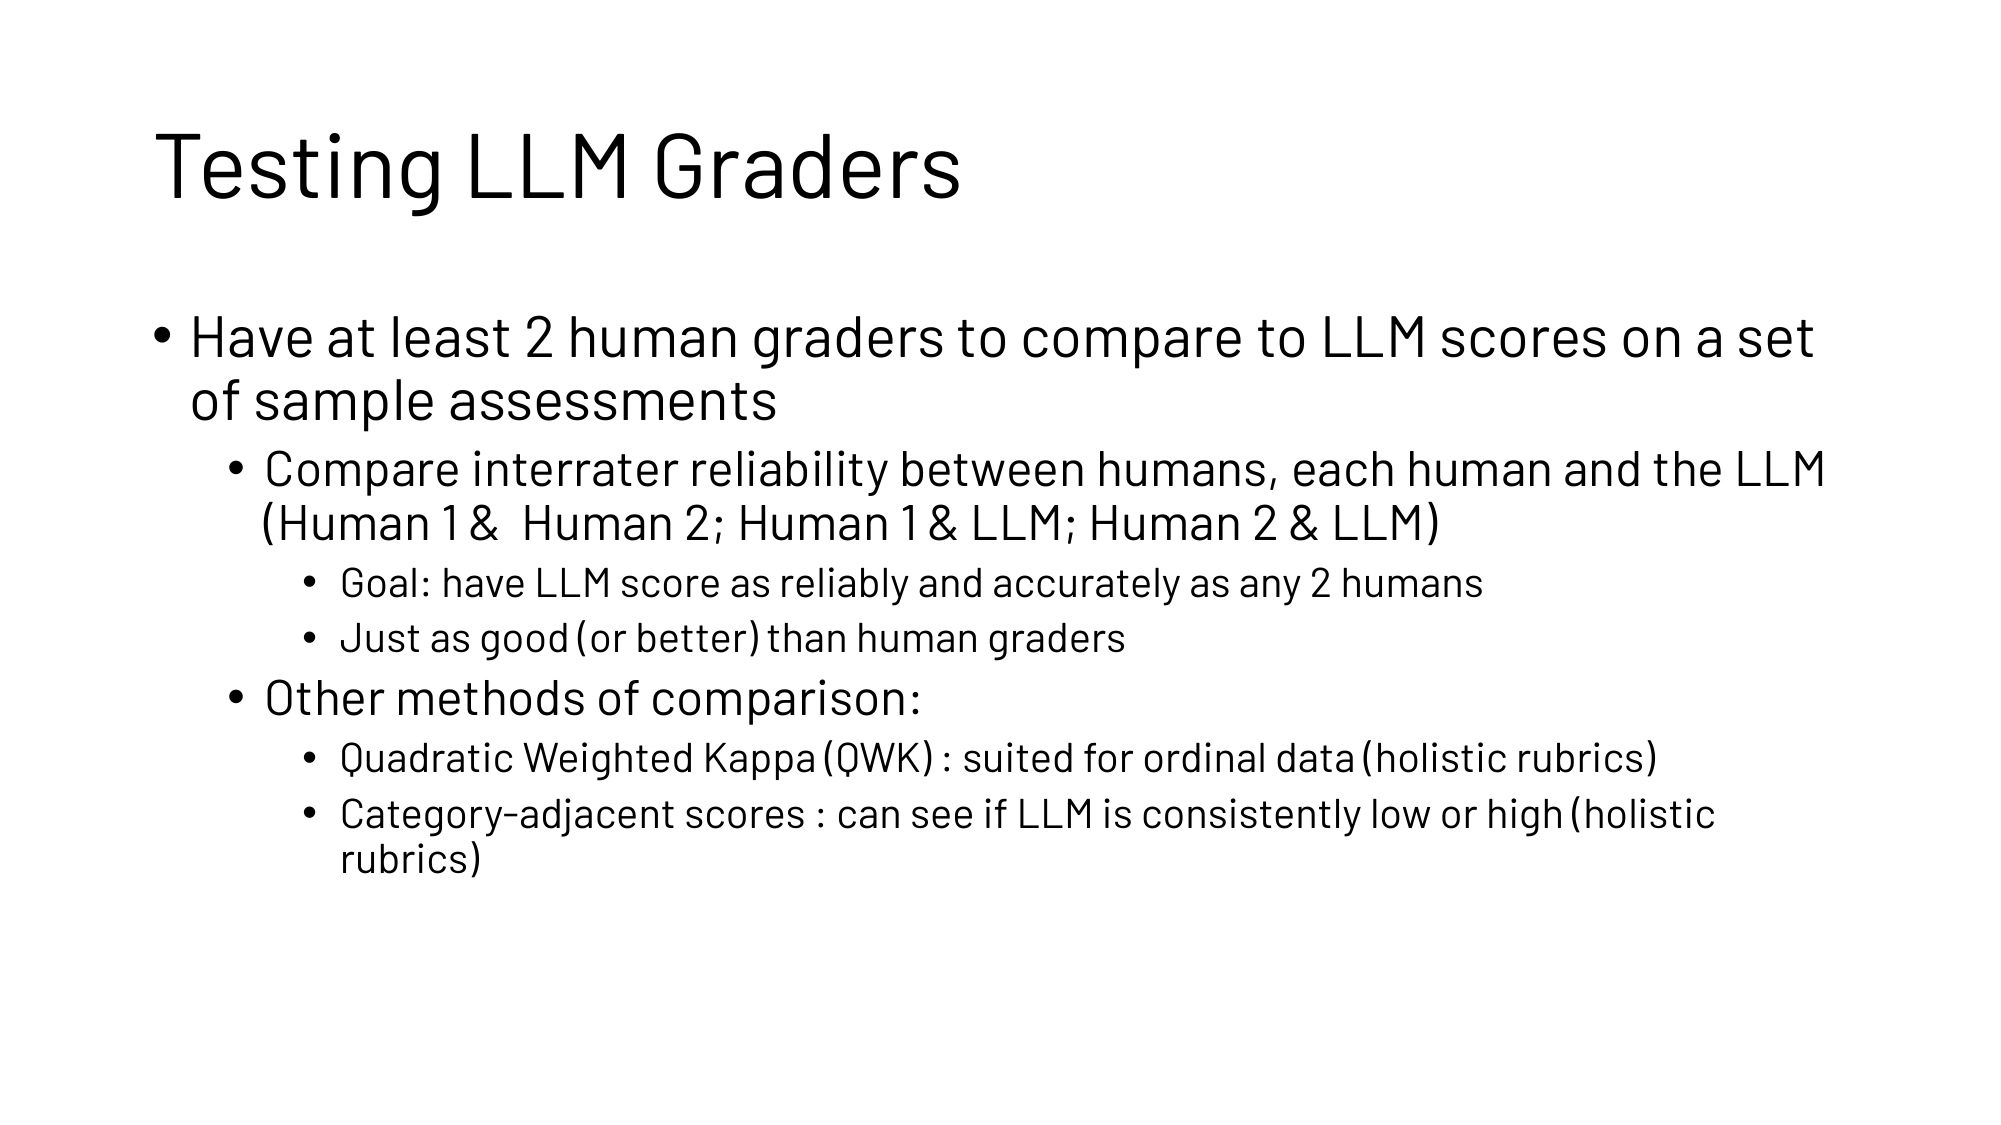

# Testing LLM Graders
Have at least 2 human graders to compare to LLM scores on a set of sample assessments
Compare interrater reliability between humans, each human and the LLM (Human 1 &  Human 2; Human 1 & LLM; Human 2 & LLM)
Goal: have LLM score as reliably and accurately as any 2 humans
Just as good (or better) than human graders
Other methods of comparison:
Quadratic Weighted Kappa (QWK) : suited for ordinal data (holistic rubrics)
Category-adjacent scores : can see if LLM is consistently low or high (holistic rubrics)